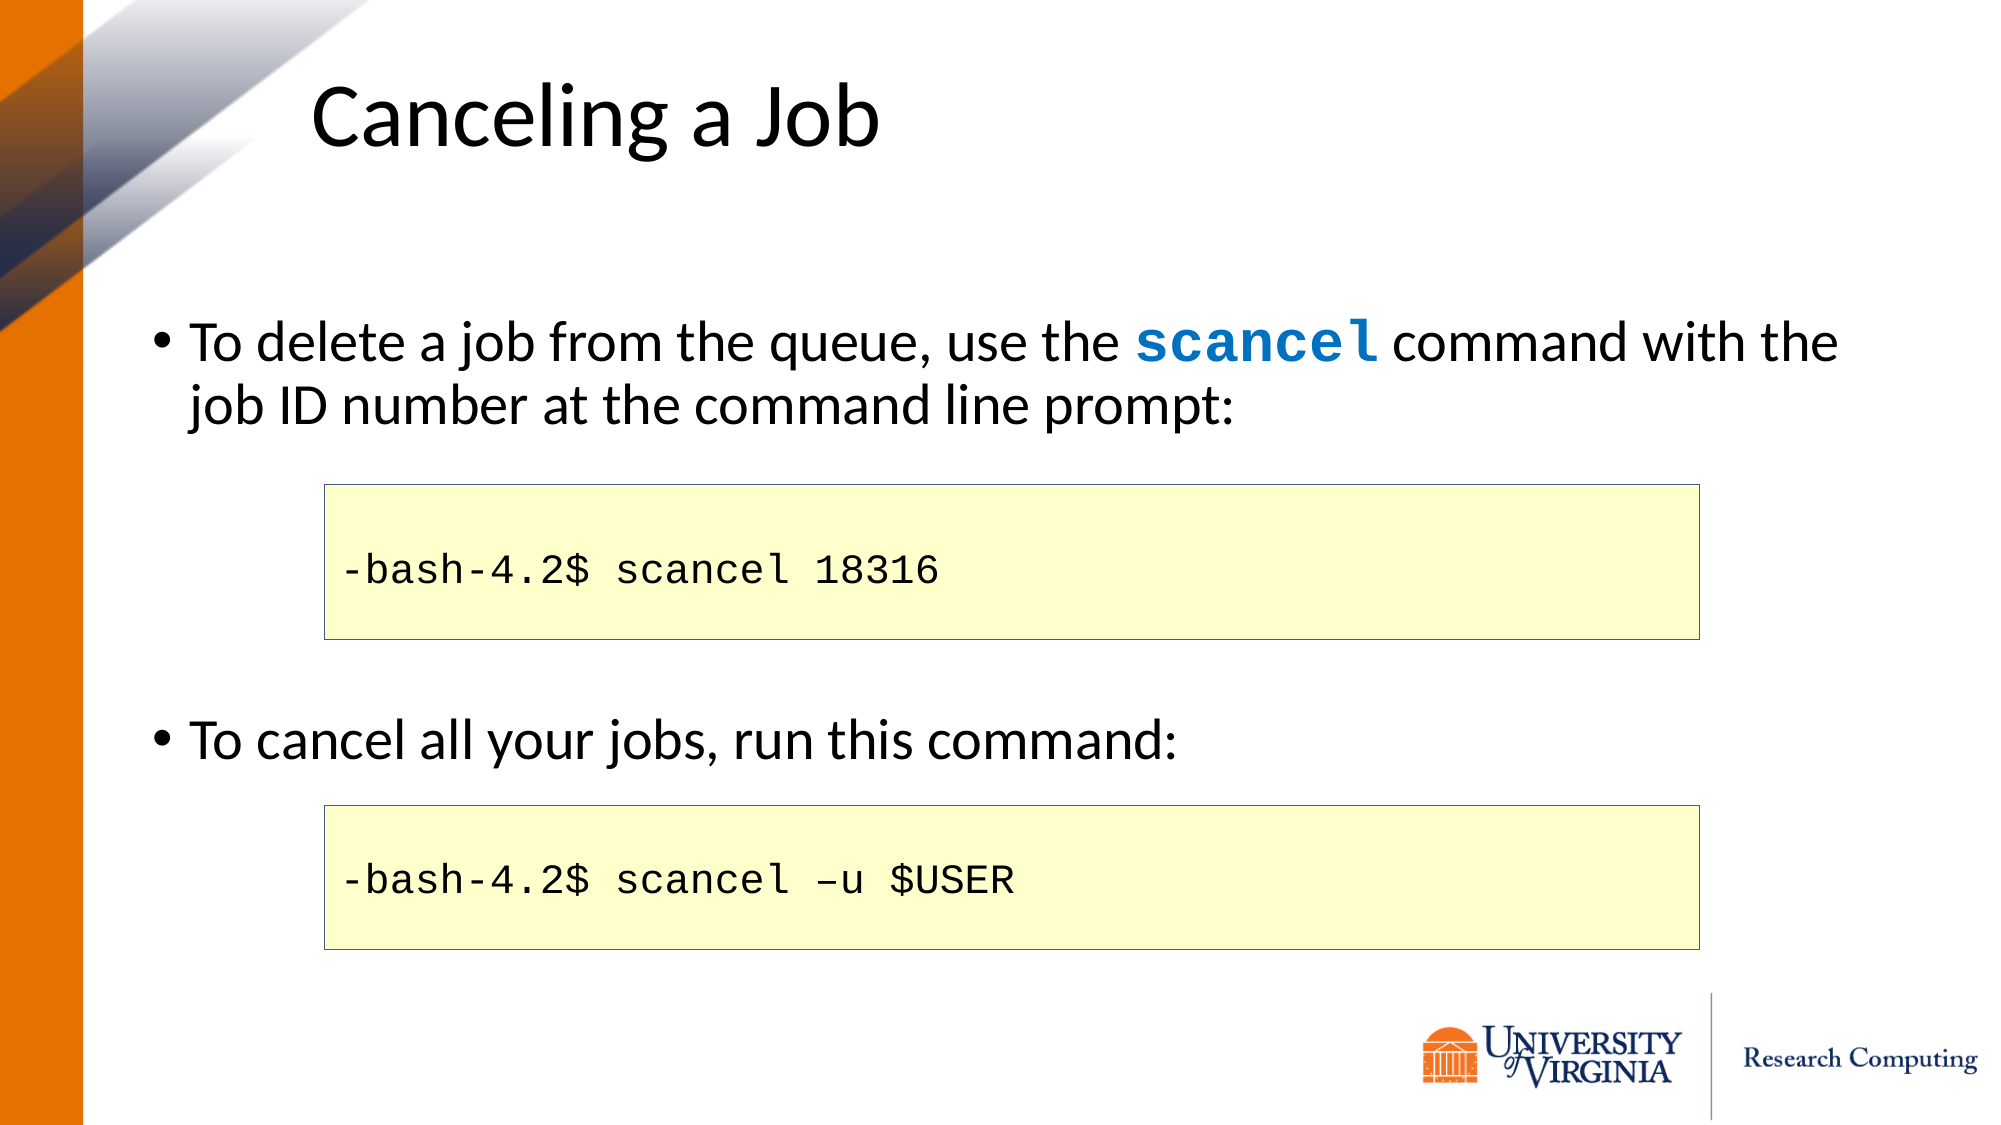

# Canceling a Job
To delete a job from the queue, use the scancel command with the job ID number at the command line prompt:

To cancel all your jobs, run this command:

-bash-4.2$ scancel 18316

-bash-4.2$ scancel –u $USER